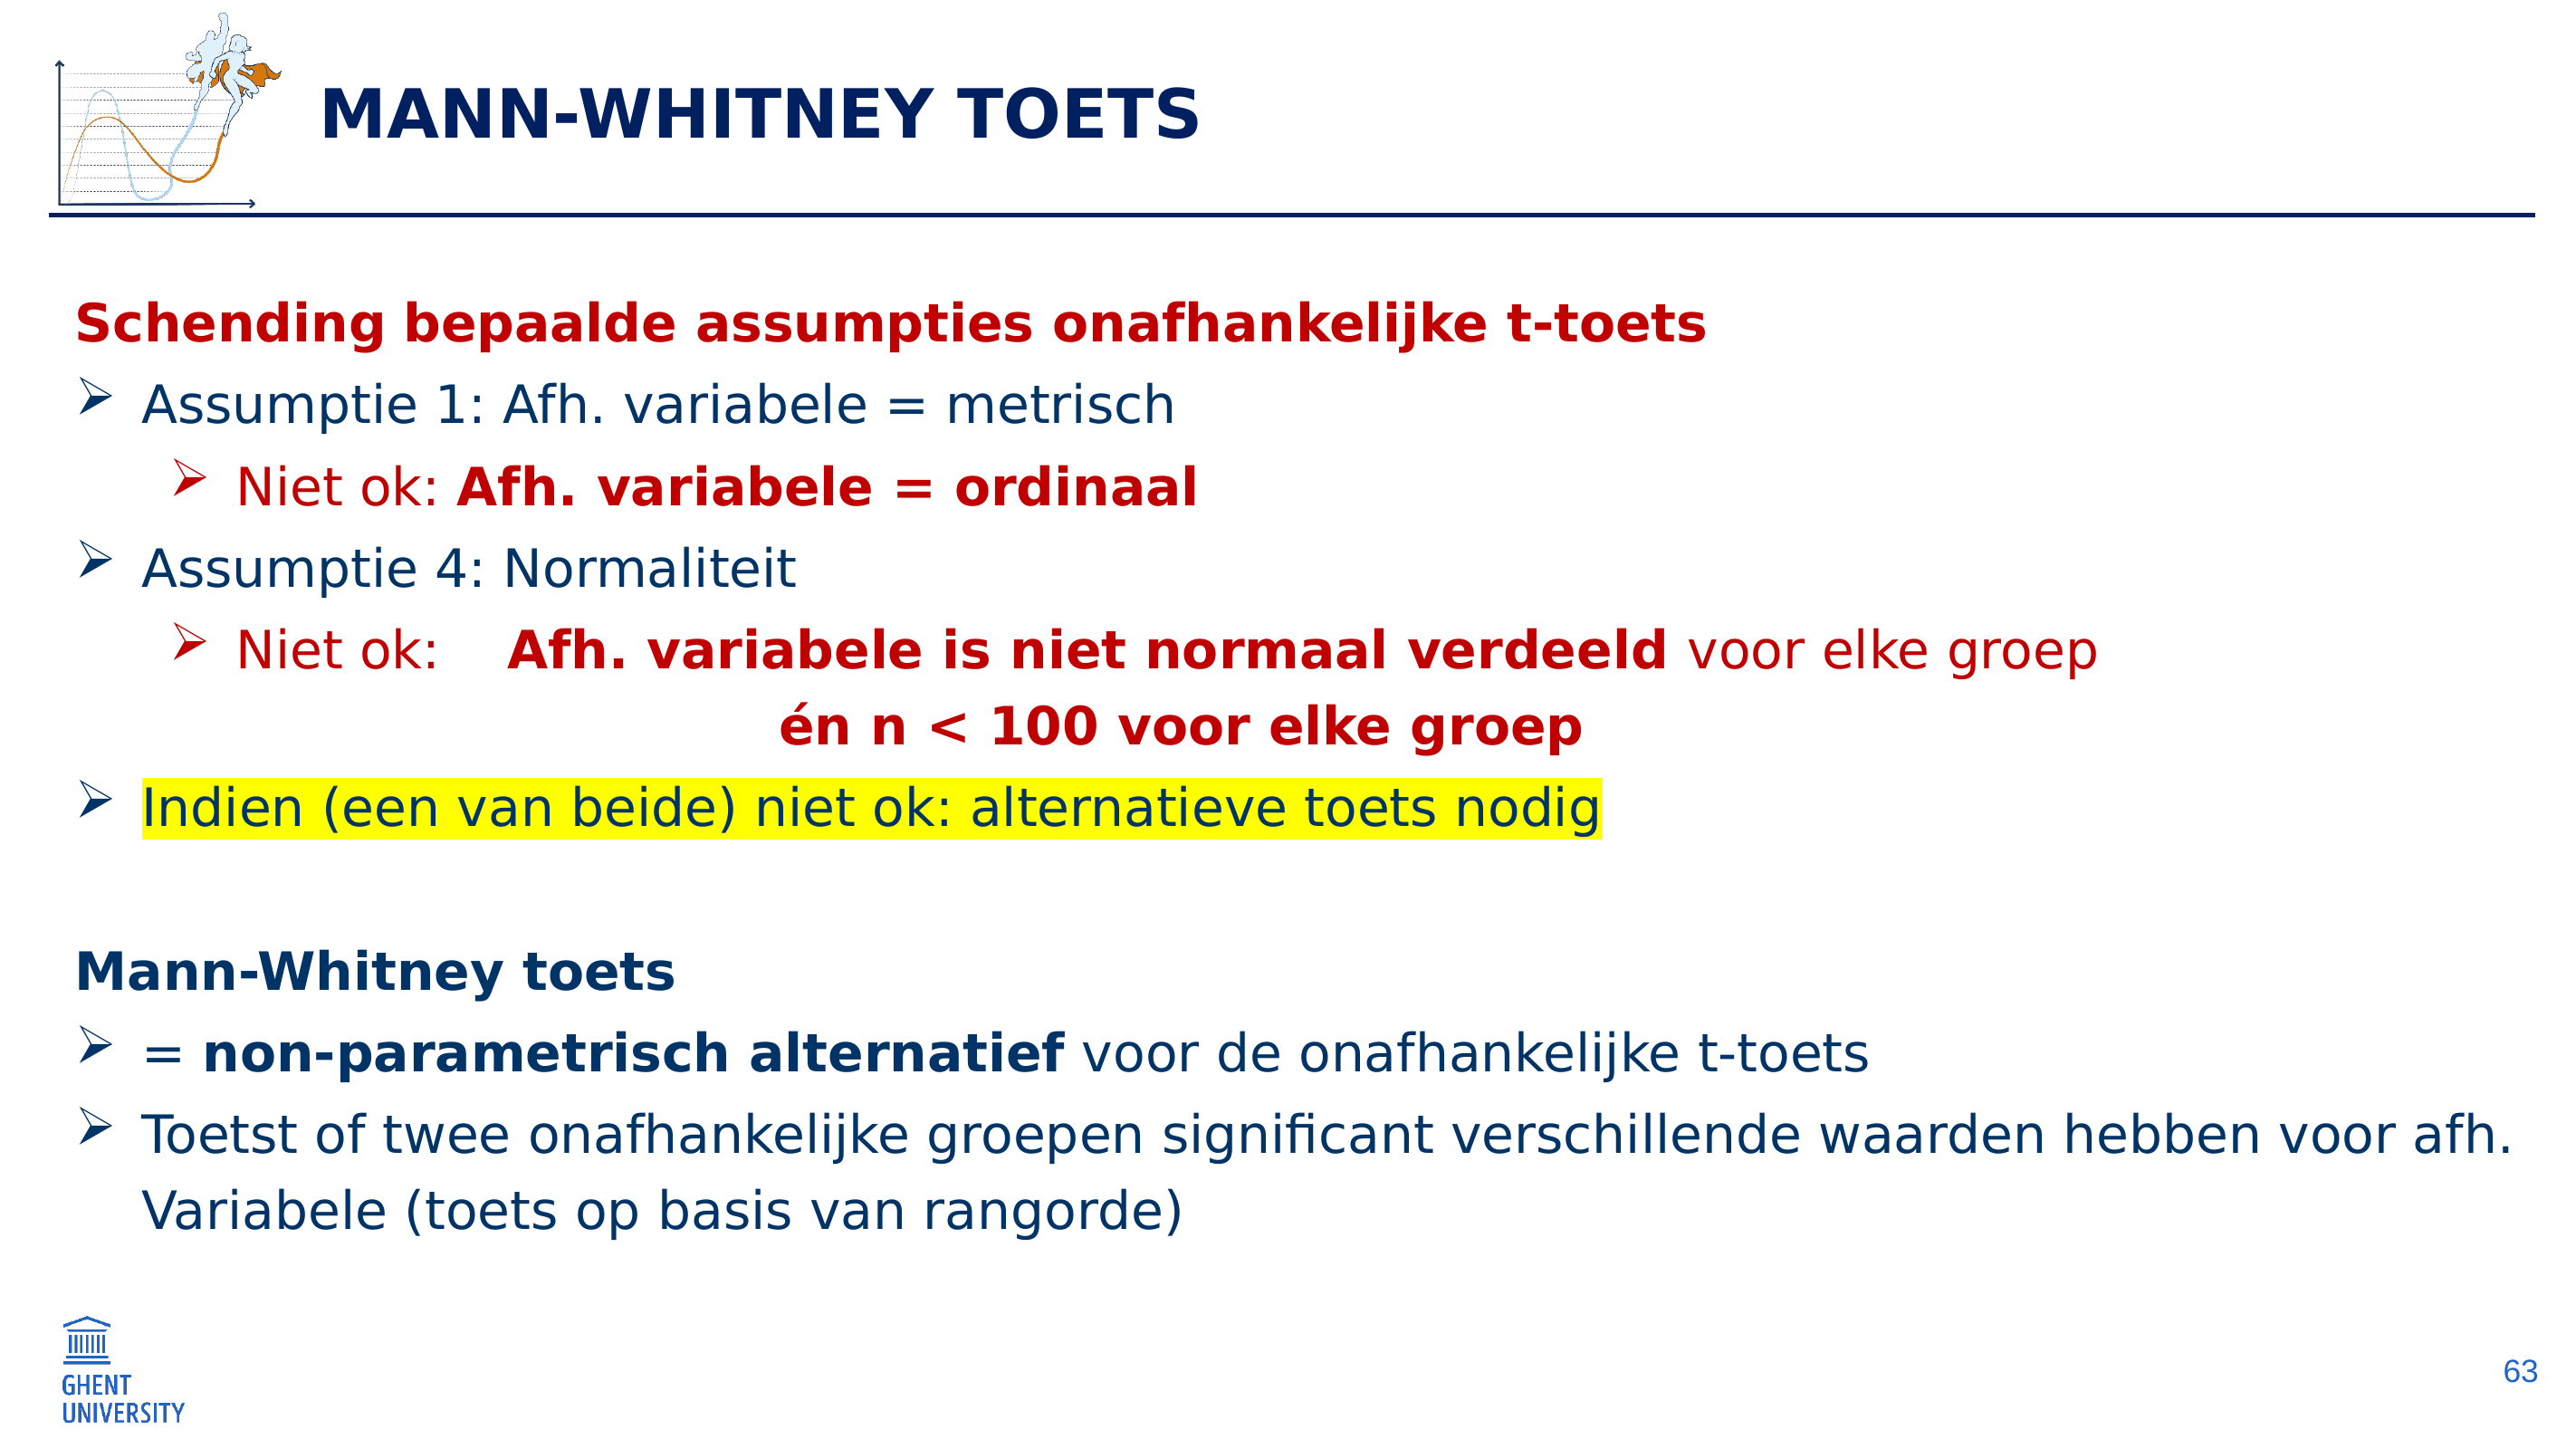

# Mann-Whitney toets
Schending bepaalde assumpties onafhankelijke t-toets
Assumptie 1: Afh. variabele = metrisch
Niet ok: Afh. variabele = ordinaal
Assumptie 4: Normaliteit
Niet ok: 	Afh. variabele is niet normaal verdeeld voor elke groep
				én n < 100 voor elke groep
Indien (een van beide) niet ok: alternatieve toets nodig

Mann-Whitney toets
= non-parametrisch alternatief voor de onafhankelijke t-toets
Toetst of twee onafhankelijke groepen significant verschillende waarden hebben voor afh. Variabele (toets op basis van rangorde)

63